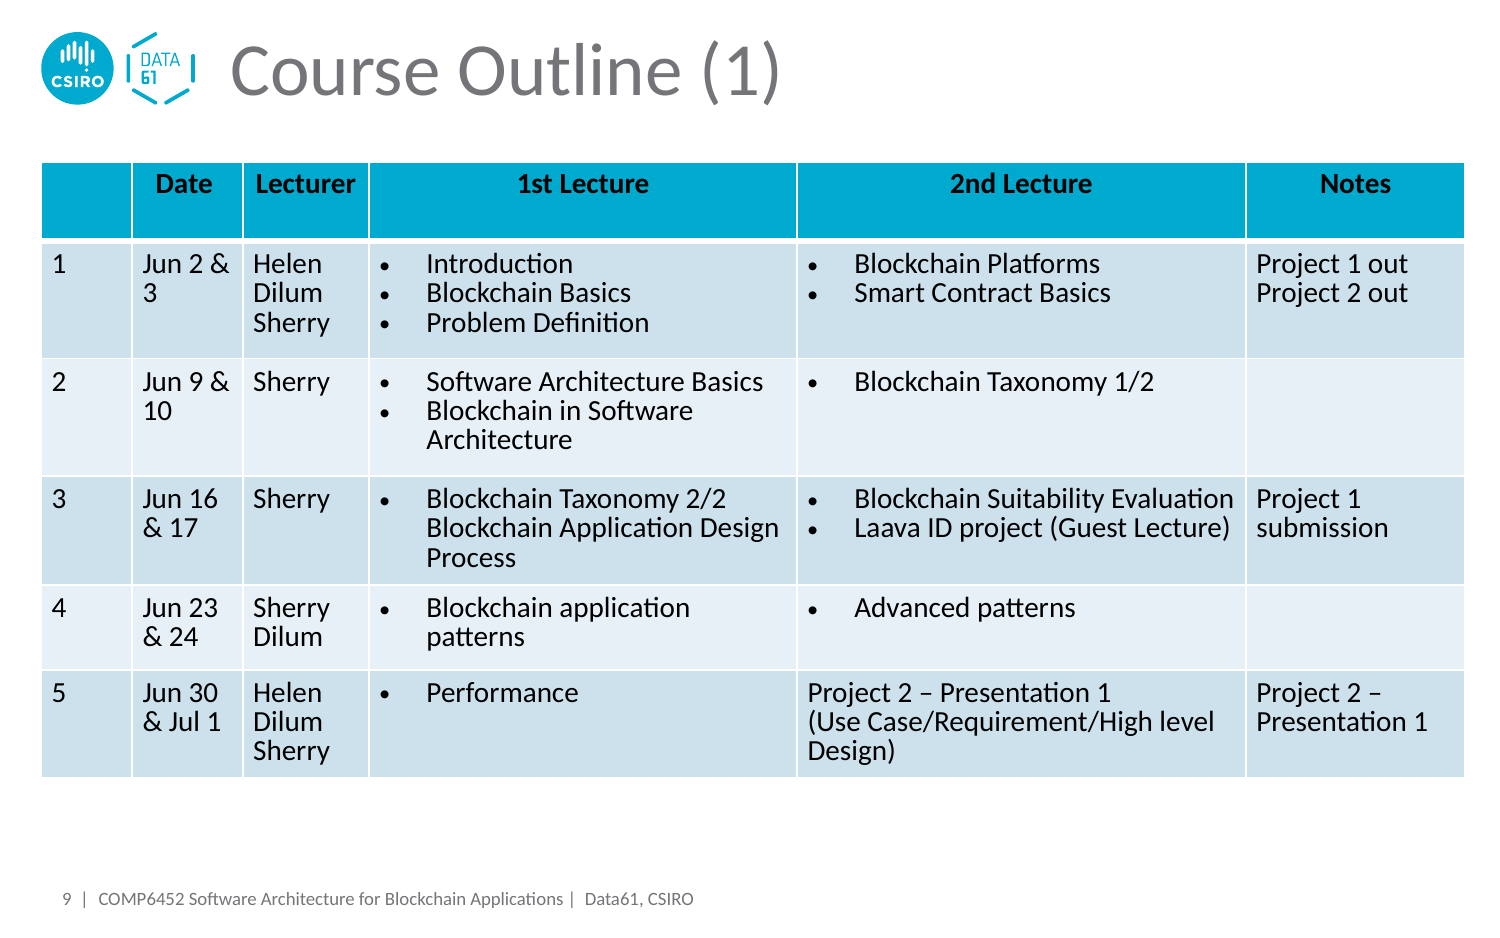

# Course Outline (1)
|  | Date | Lecturer | 1st Lecture | 2nd Lecture | Notes |
| --- | --- | --- | --- | --- | --- |
| 1 | Jun 2 & 3 | Helen Dilum Sherry | Introduction Blockchain Basics Problem Definition | Blockchain Platforms Smart Contract Basics | Project 1 out Project 2 out |
| 2 | Jun 9 & 10 | Sherry | Software Architecture Basics Blockchain in Software Architecture | Blockchain Taxonomy 1/2 |  |
| 3 | Jun 16 & 17 | Sherry | Blockchain Taxonomy 2/2 Blockchain Application Design Process | Blockchain Suitability Evaluation Laava ID project (Guest Lecture) | Project 1 submission |
| 4 | Jun 23 & 24 | Sherry Dilum | Blockchain application patterns | Advanced patterns |  |
| 5 | Jun 30 & Jul 1 | Helen Dilum Sherry | Performance | Project 2 – Presentation 1 (Use Case/Requirement/High level Design) | Project 2 – Presentation 1 |
9  |
COMP6452 Software Architecture for Blockchain Applications |  Data61, CSIRO